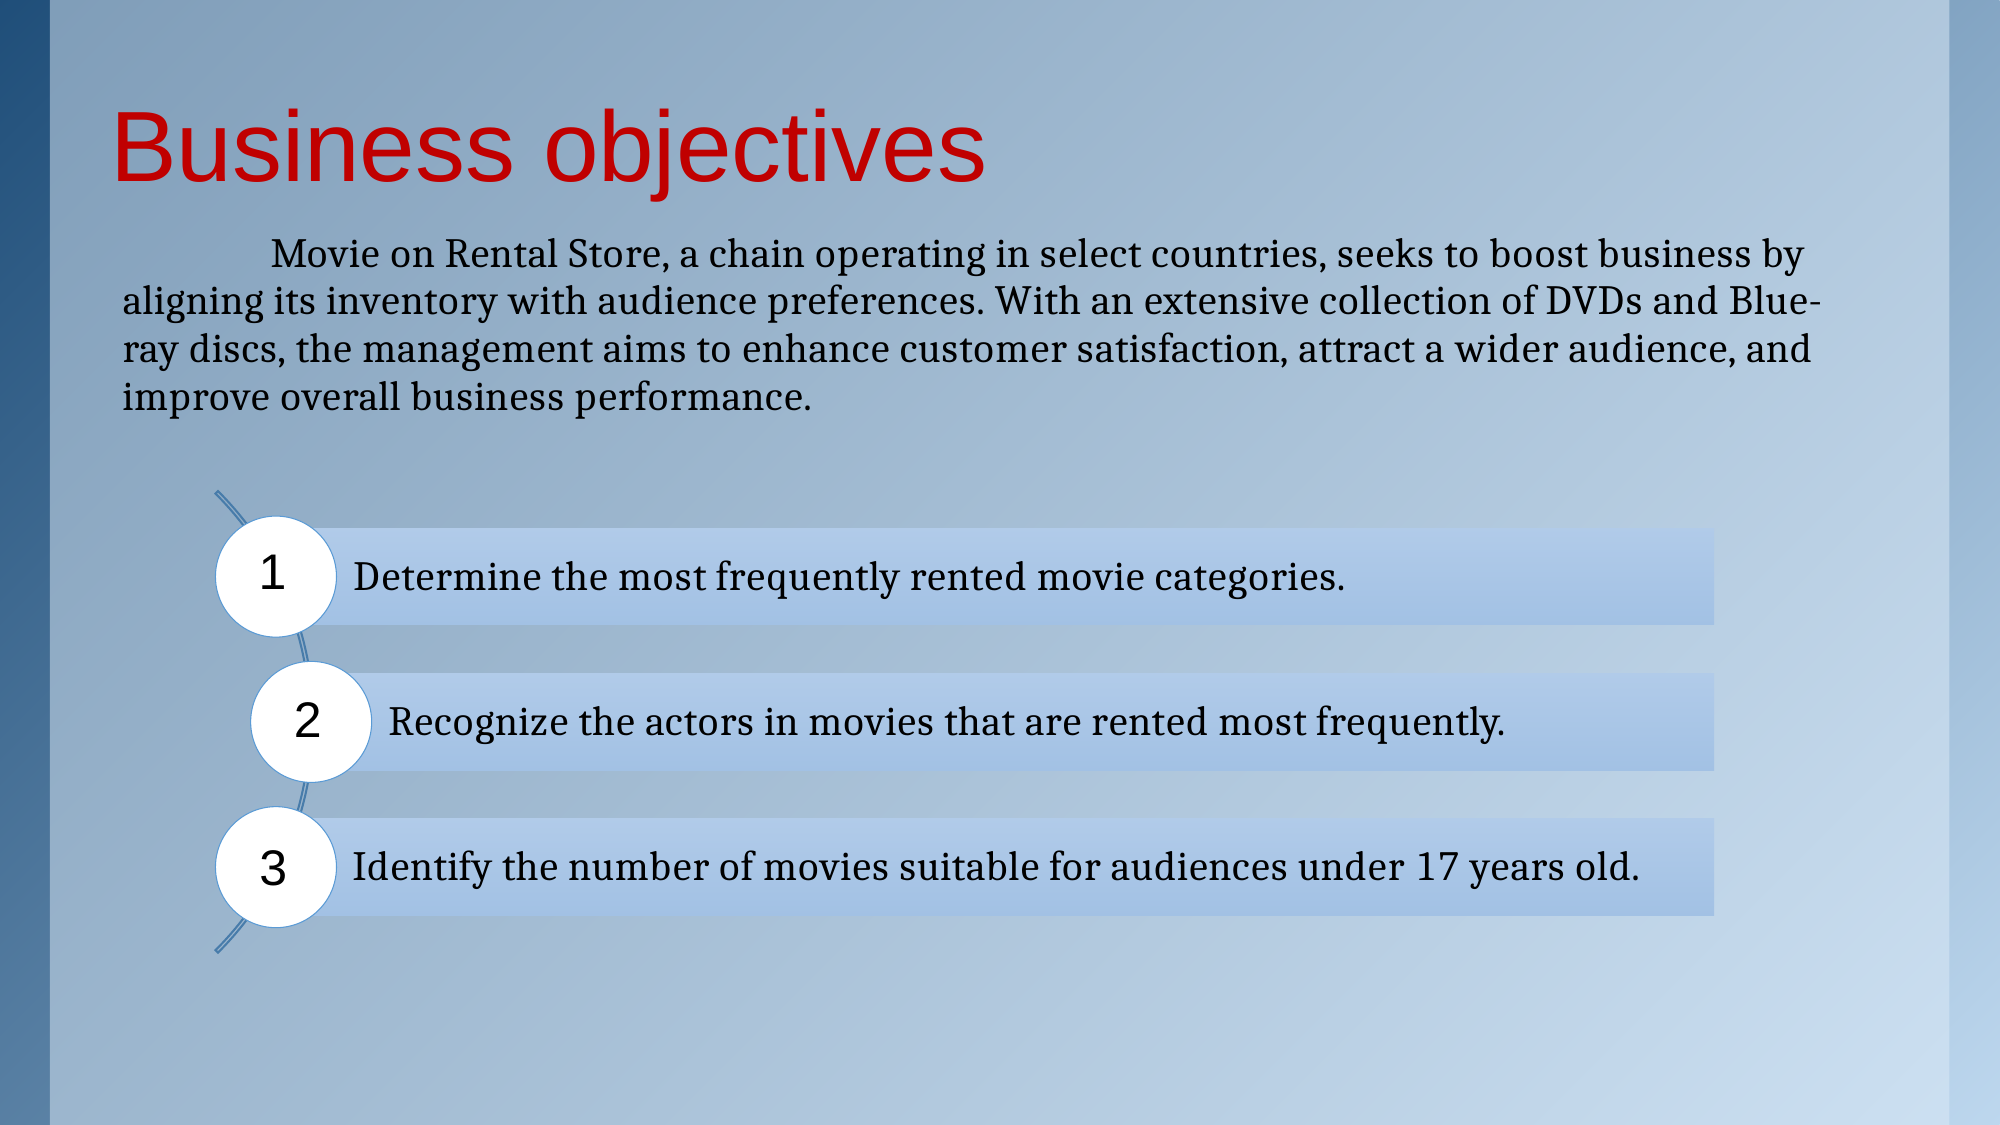

# Business objectives
	Movie on Rental Store, a chain operating in select countries, seeks to boost business by aligning its inventory with audience preferences. With an extensive collection of DVDs and Blue-ray discs, the management aims to enhance customer satisfaction, attract a wider audience, and improve overall business performance.

Determine the most frequently rented movie categories.
Recognize the actors in movies that are rented most frequently.
Identify the number of movies suitable for audiences under 17 years old.
1
2
3